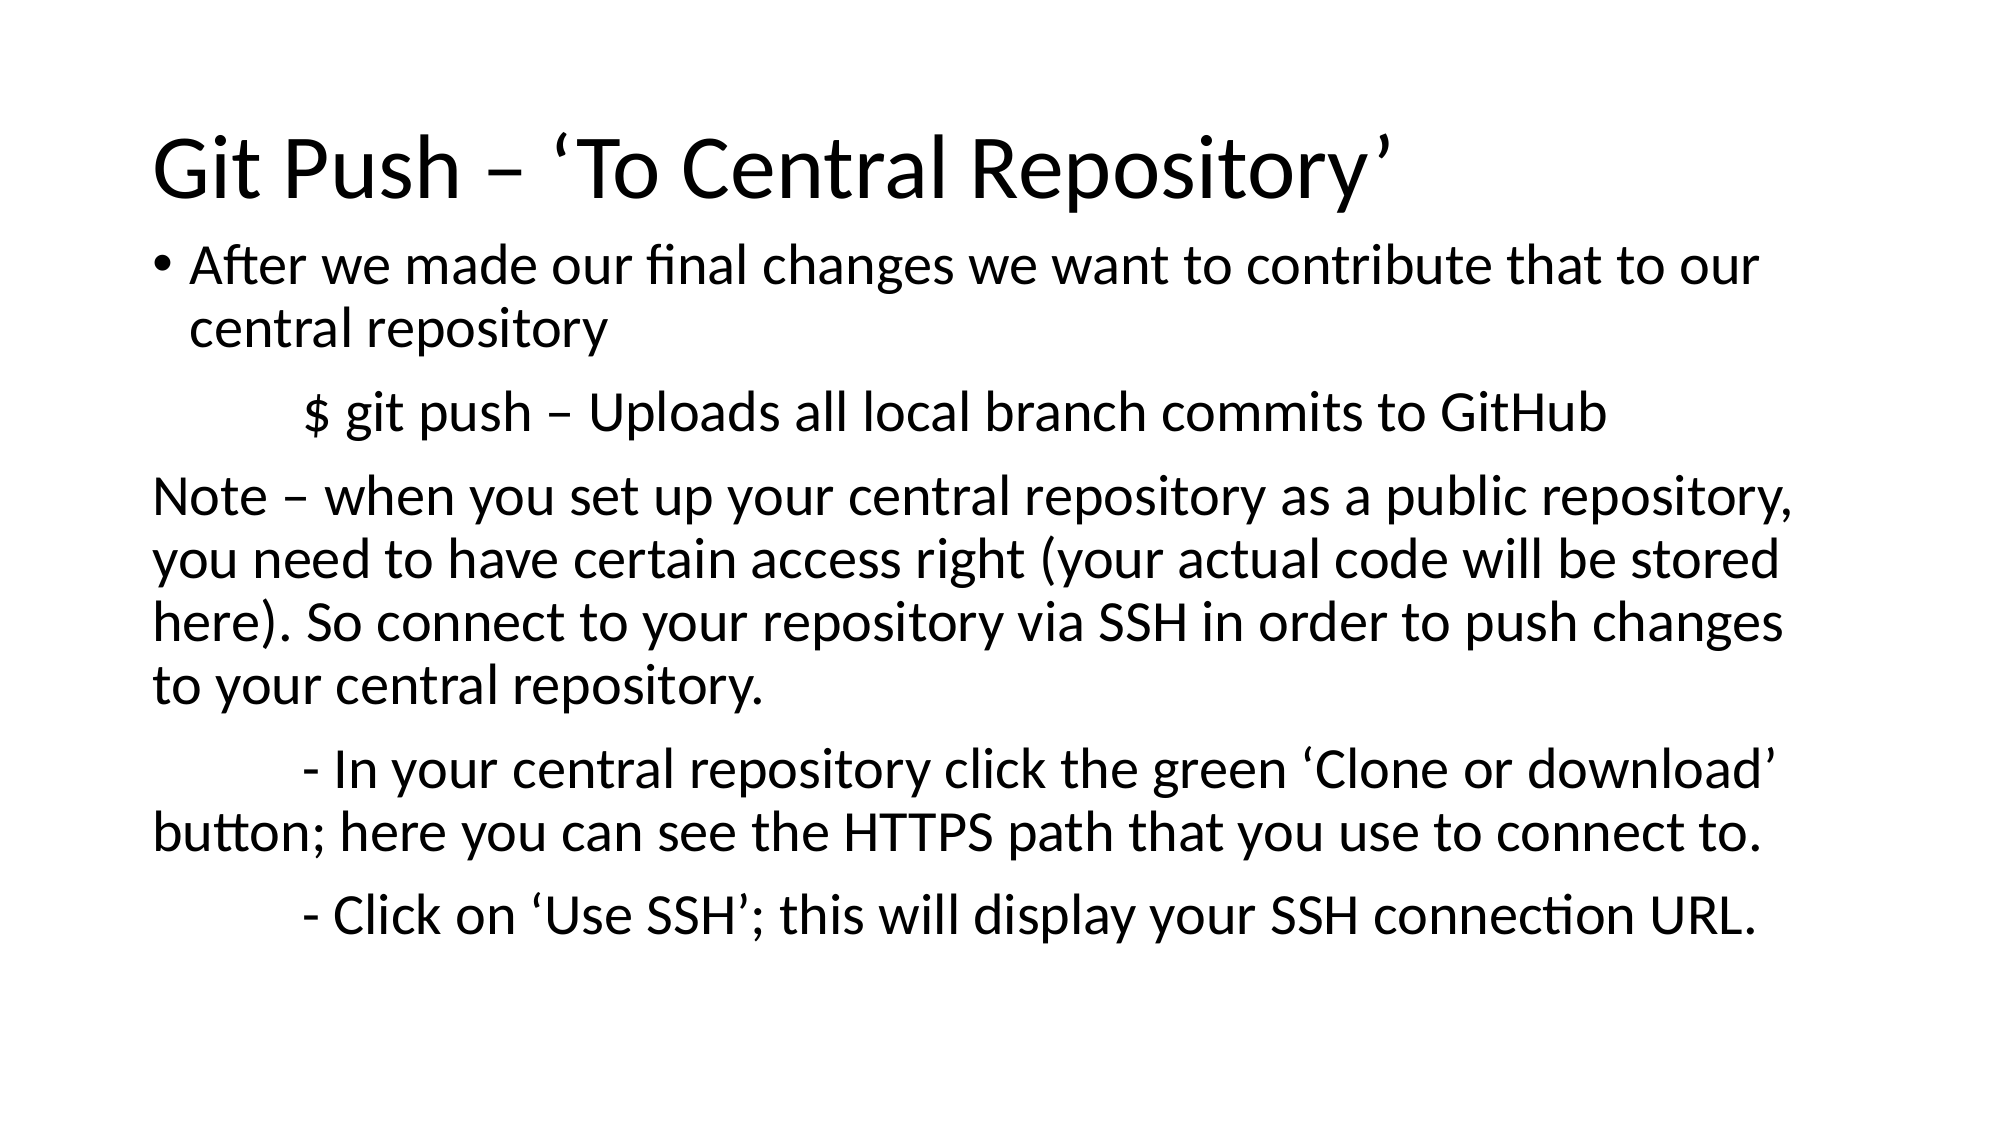

# Git Push – ‘To Central Repository’
After we made our final changes we want to contribute that to our central repository
	$ git push – Uploads all local branch commits to GitHub
Note – when you set up your central repository as a public repository, you need to have certain access right (your actual code will be stored here). So connect to your repository via SSH in order to push changes to your central repository.
	- In your central repository click the green ‘Clone or download’ button; here you can see the HTTPS path that you use to connect to.
	- Click on ‘Use SSH’; this will display your SSH connection URL.